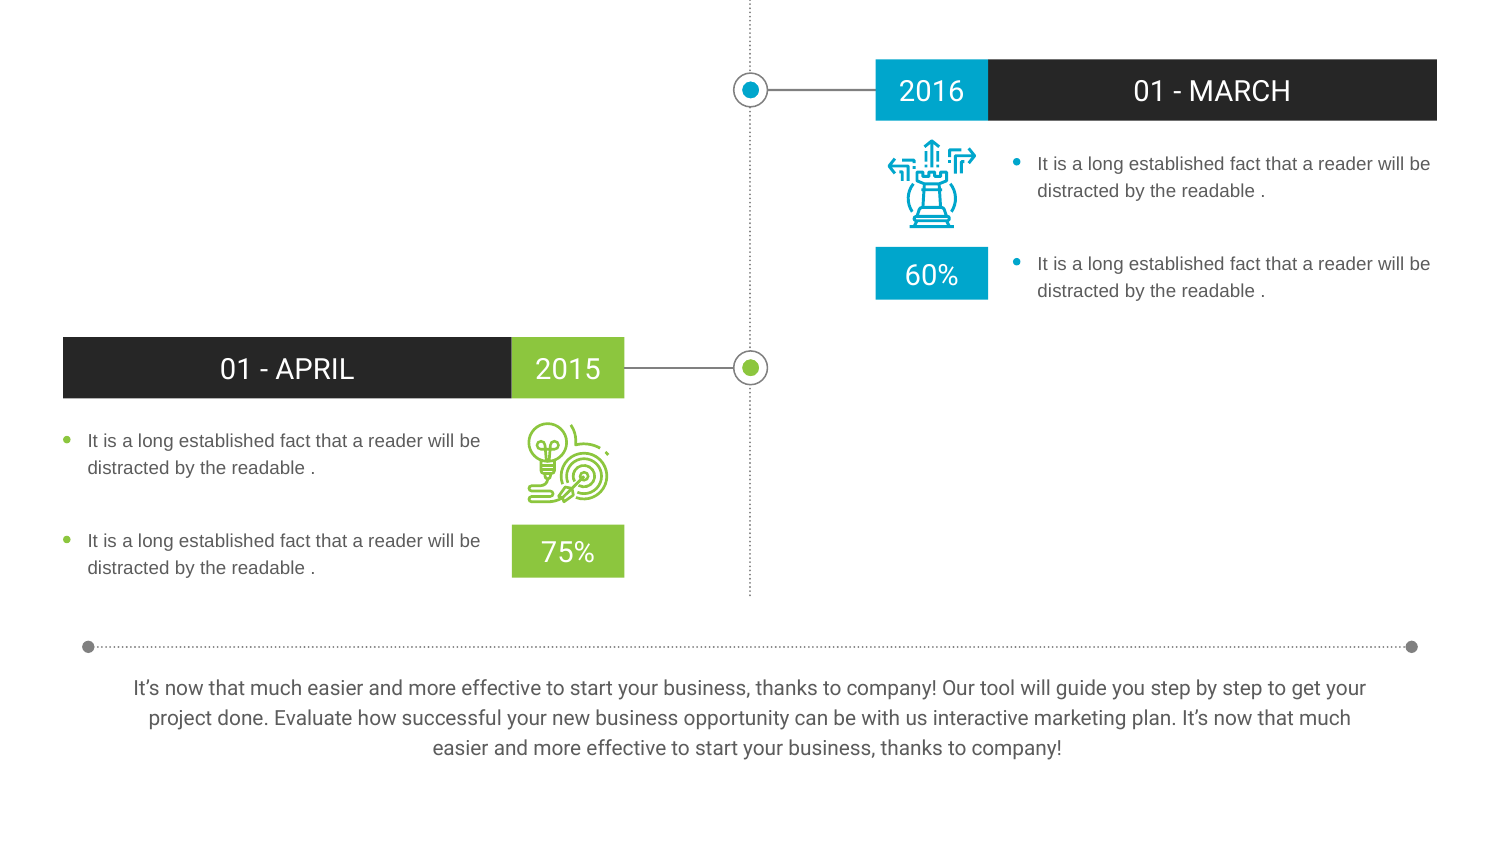

2016
01 - MARCH

It is a long established fact that a reader will be distracted by the readable .

60%
It is a long established fact that a reader will be distracted by the readable .

01 - APRIL
2015

It is a long established fact that a reader will be distracted by the readable .

75%
It is a long established fact that a reader will be distracted by the readable .

It’s now that much easier and more effective to start your business, thanks to company! Our tool will guide you step by step to get your project done. Evaluate how successful your new business opportunity can be with us interactive marketing plan. It’s now that much easier and more effective to start your business, thanks to company!